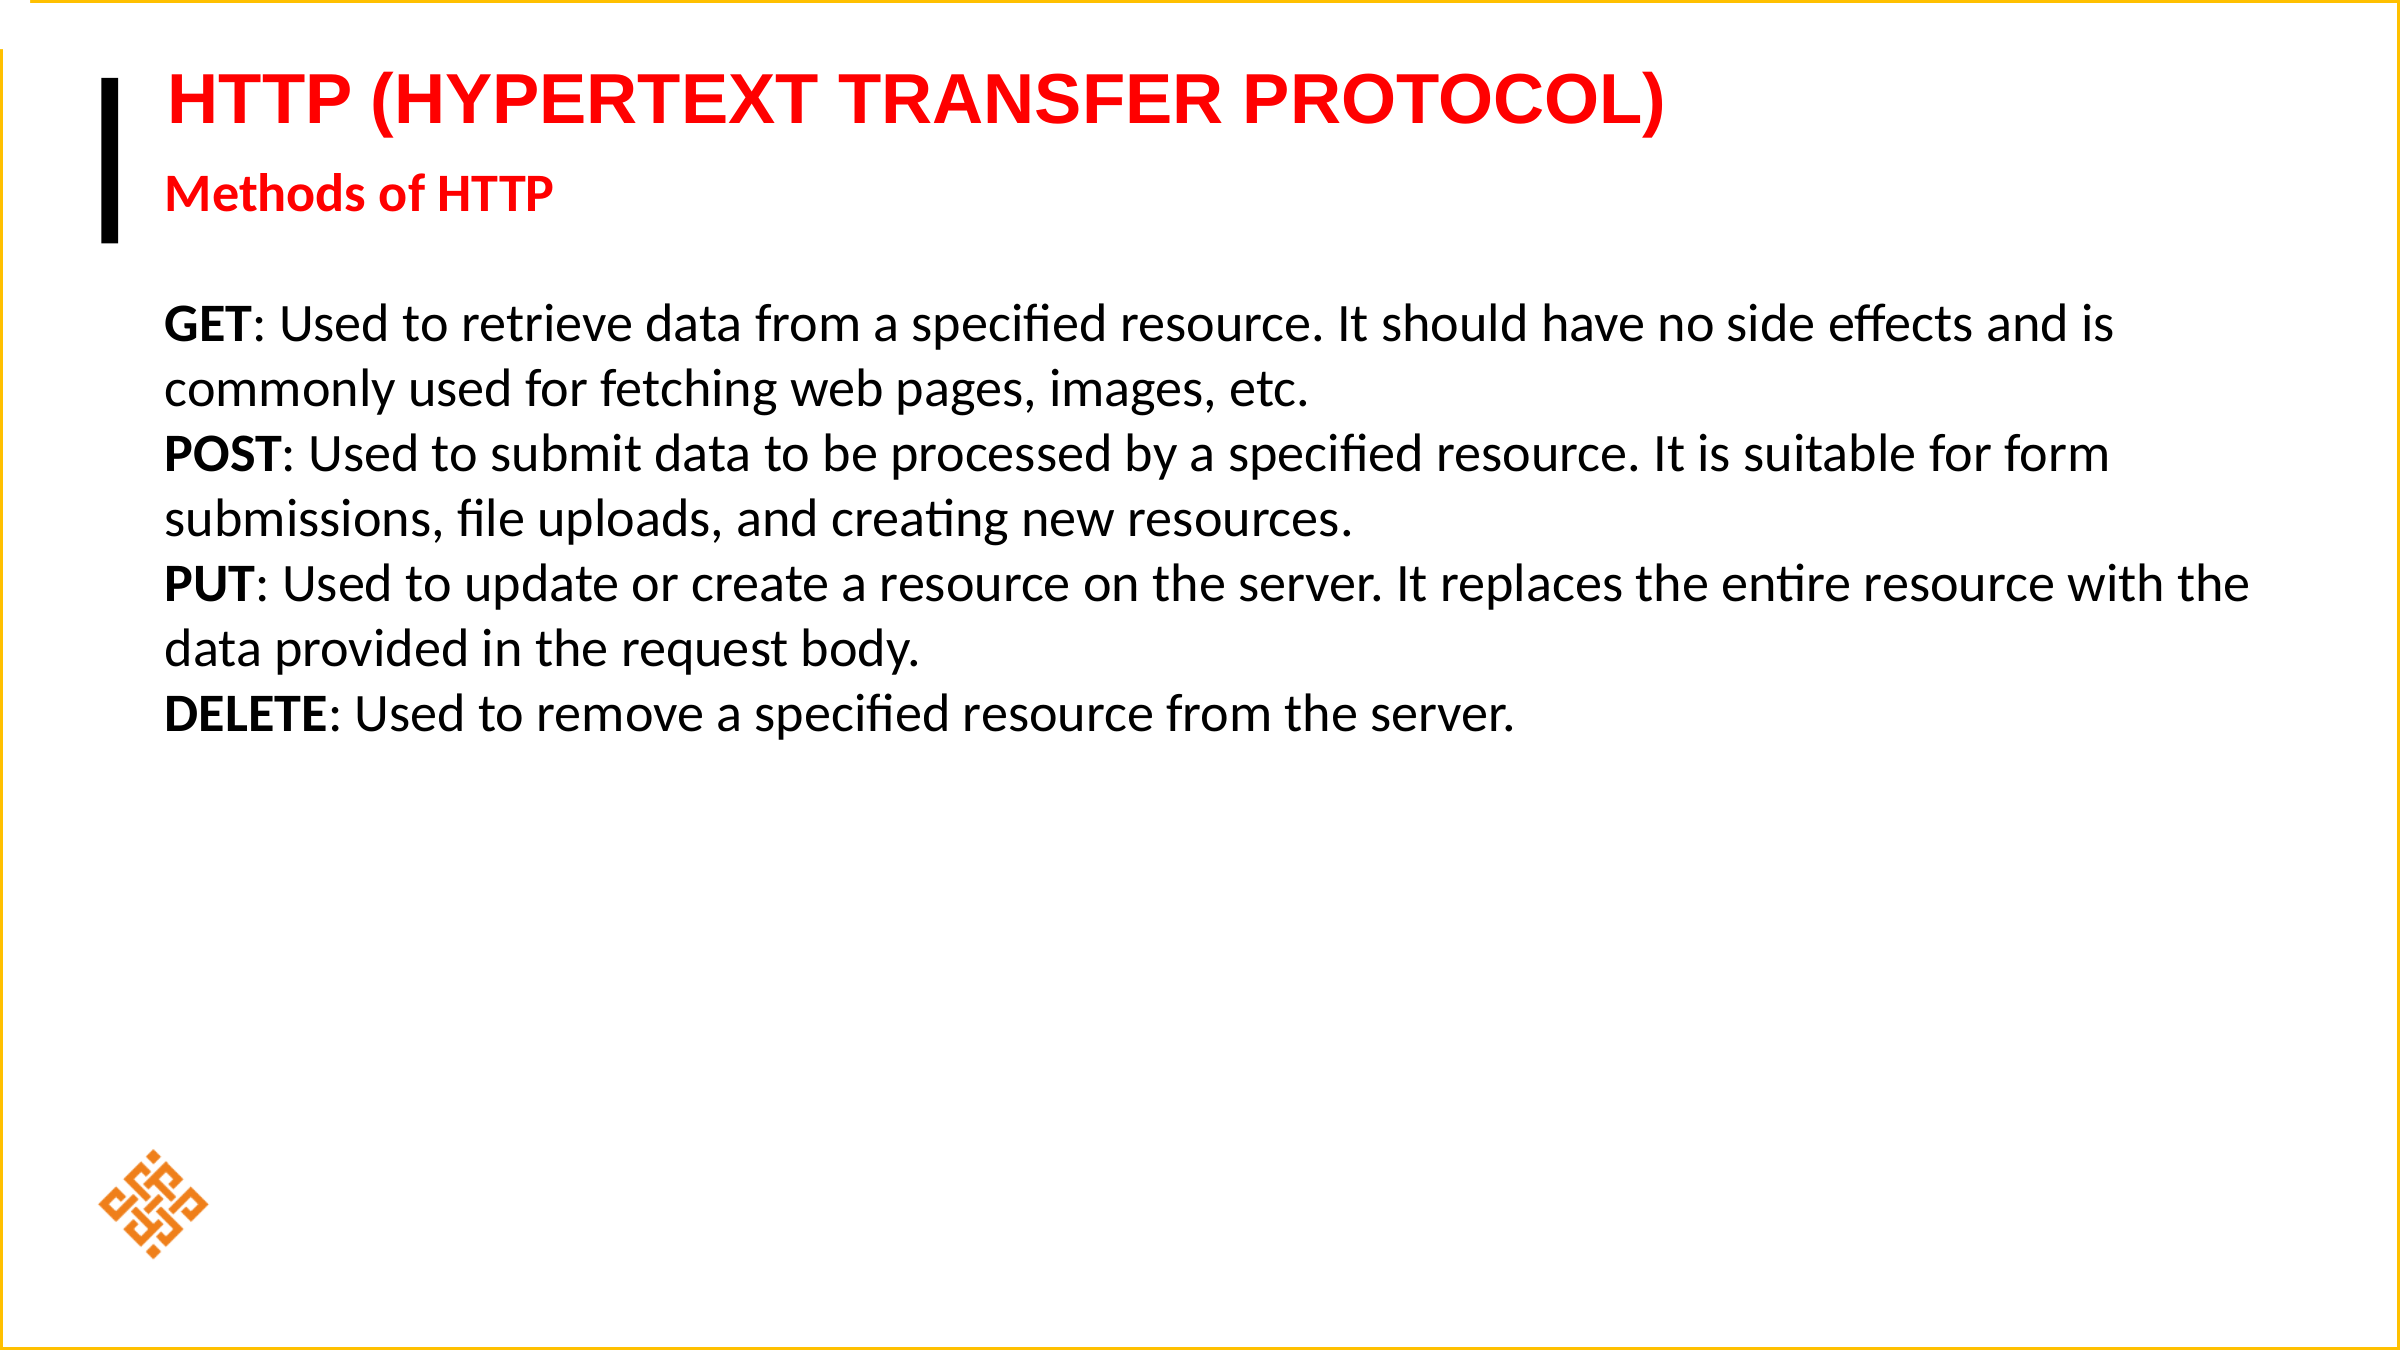

# HTTP (Hypertext Transfer Protocol)

Methods of HTTP

GET: Used to retrieve data from a specified resource. It should have no side effects and is commonly used for fetching web pages, images, etc.
POST: Used to submit data to be processed by a specified resource. It is suitable for form submissions, file uploads, and creating new resources.
PUT: Used to update or create a resource on the server. It replaces the entire resource with the data provided in the request body.
DELETE: Used to remove a specified resource from the server.